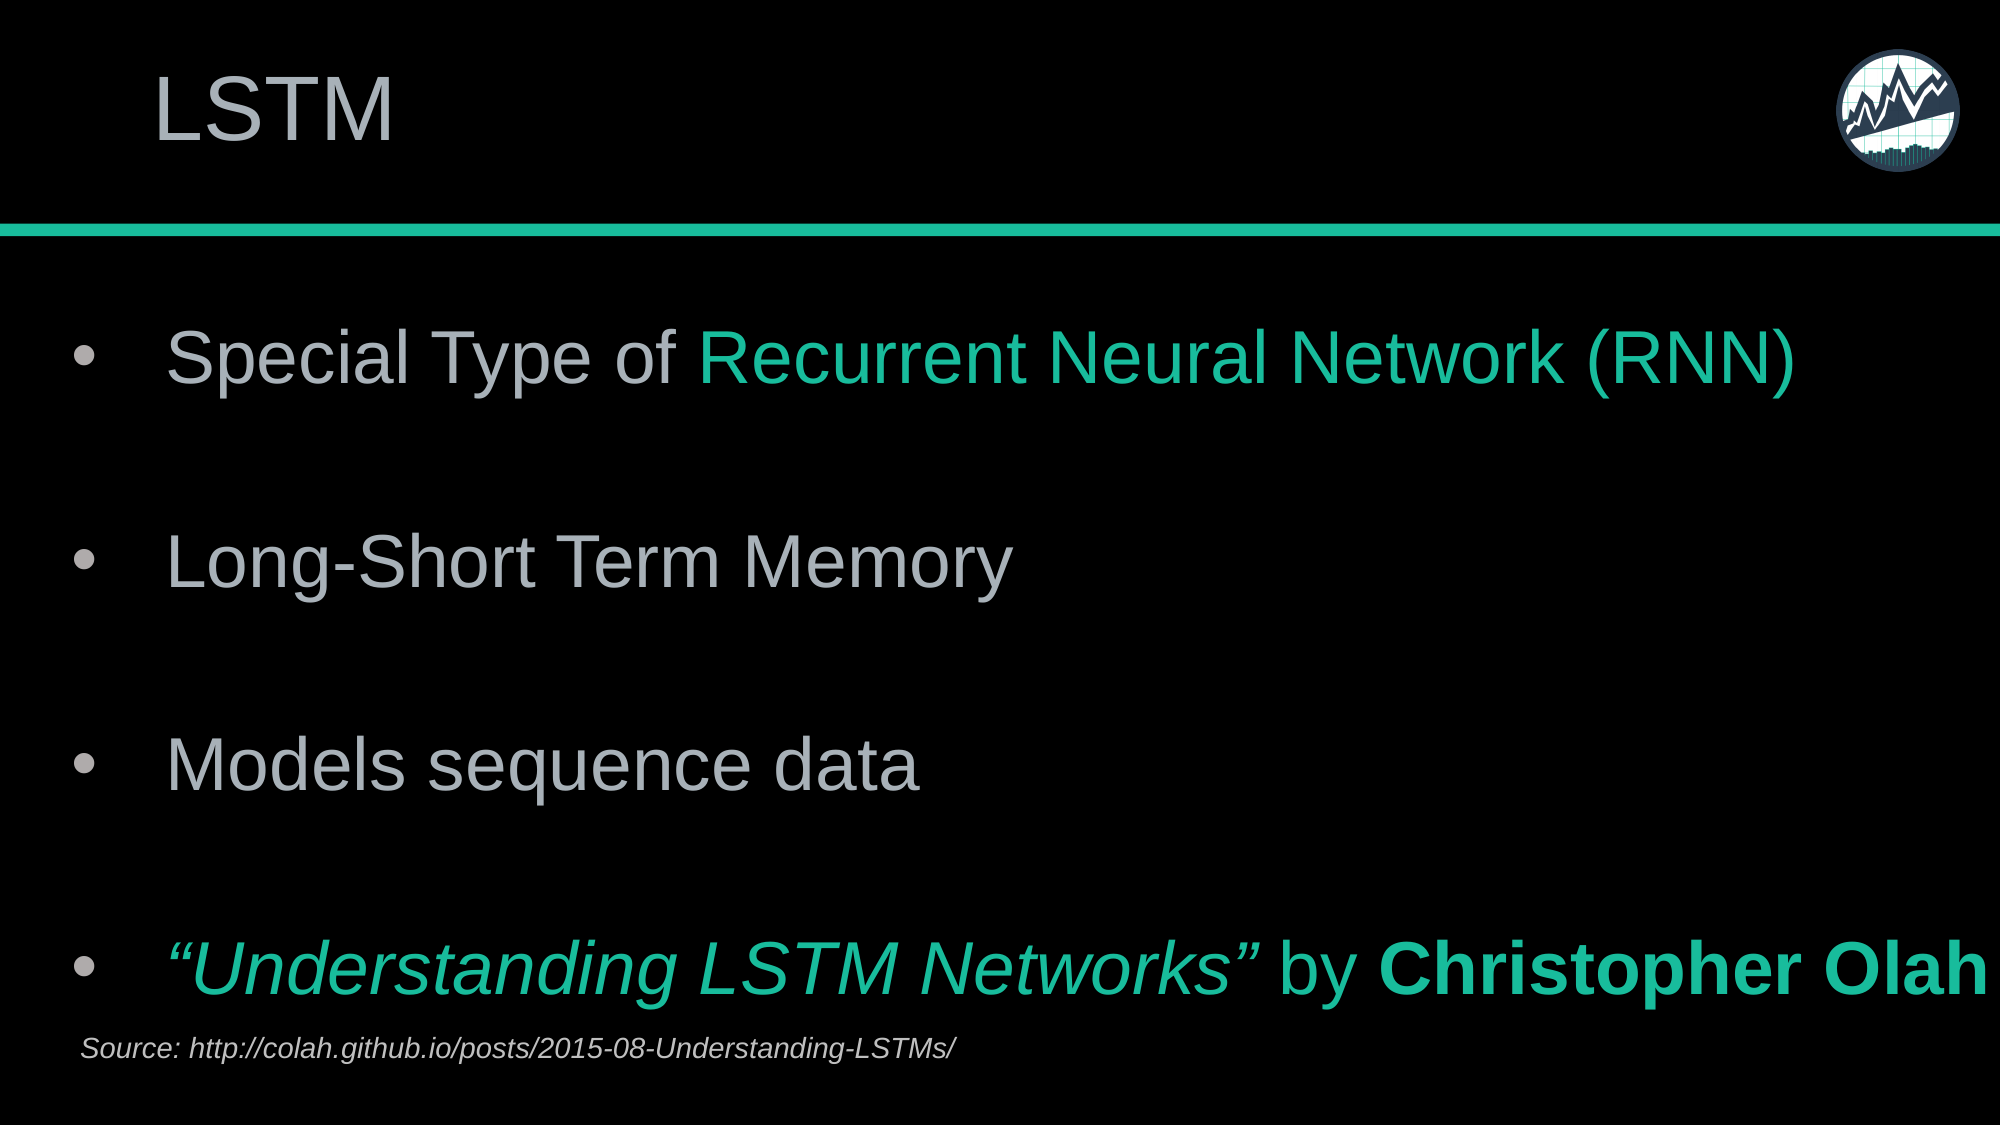

# LSTM
Special Type of Recurrent Neural Network (RNN)

Long-Short Term Memory

Models sequence data

“Understanding LSTM Networks” by Christopher Olah

Source: http://colah.github.io/posts/2015-08-Understanding-LSTMs/